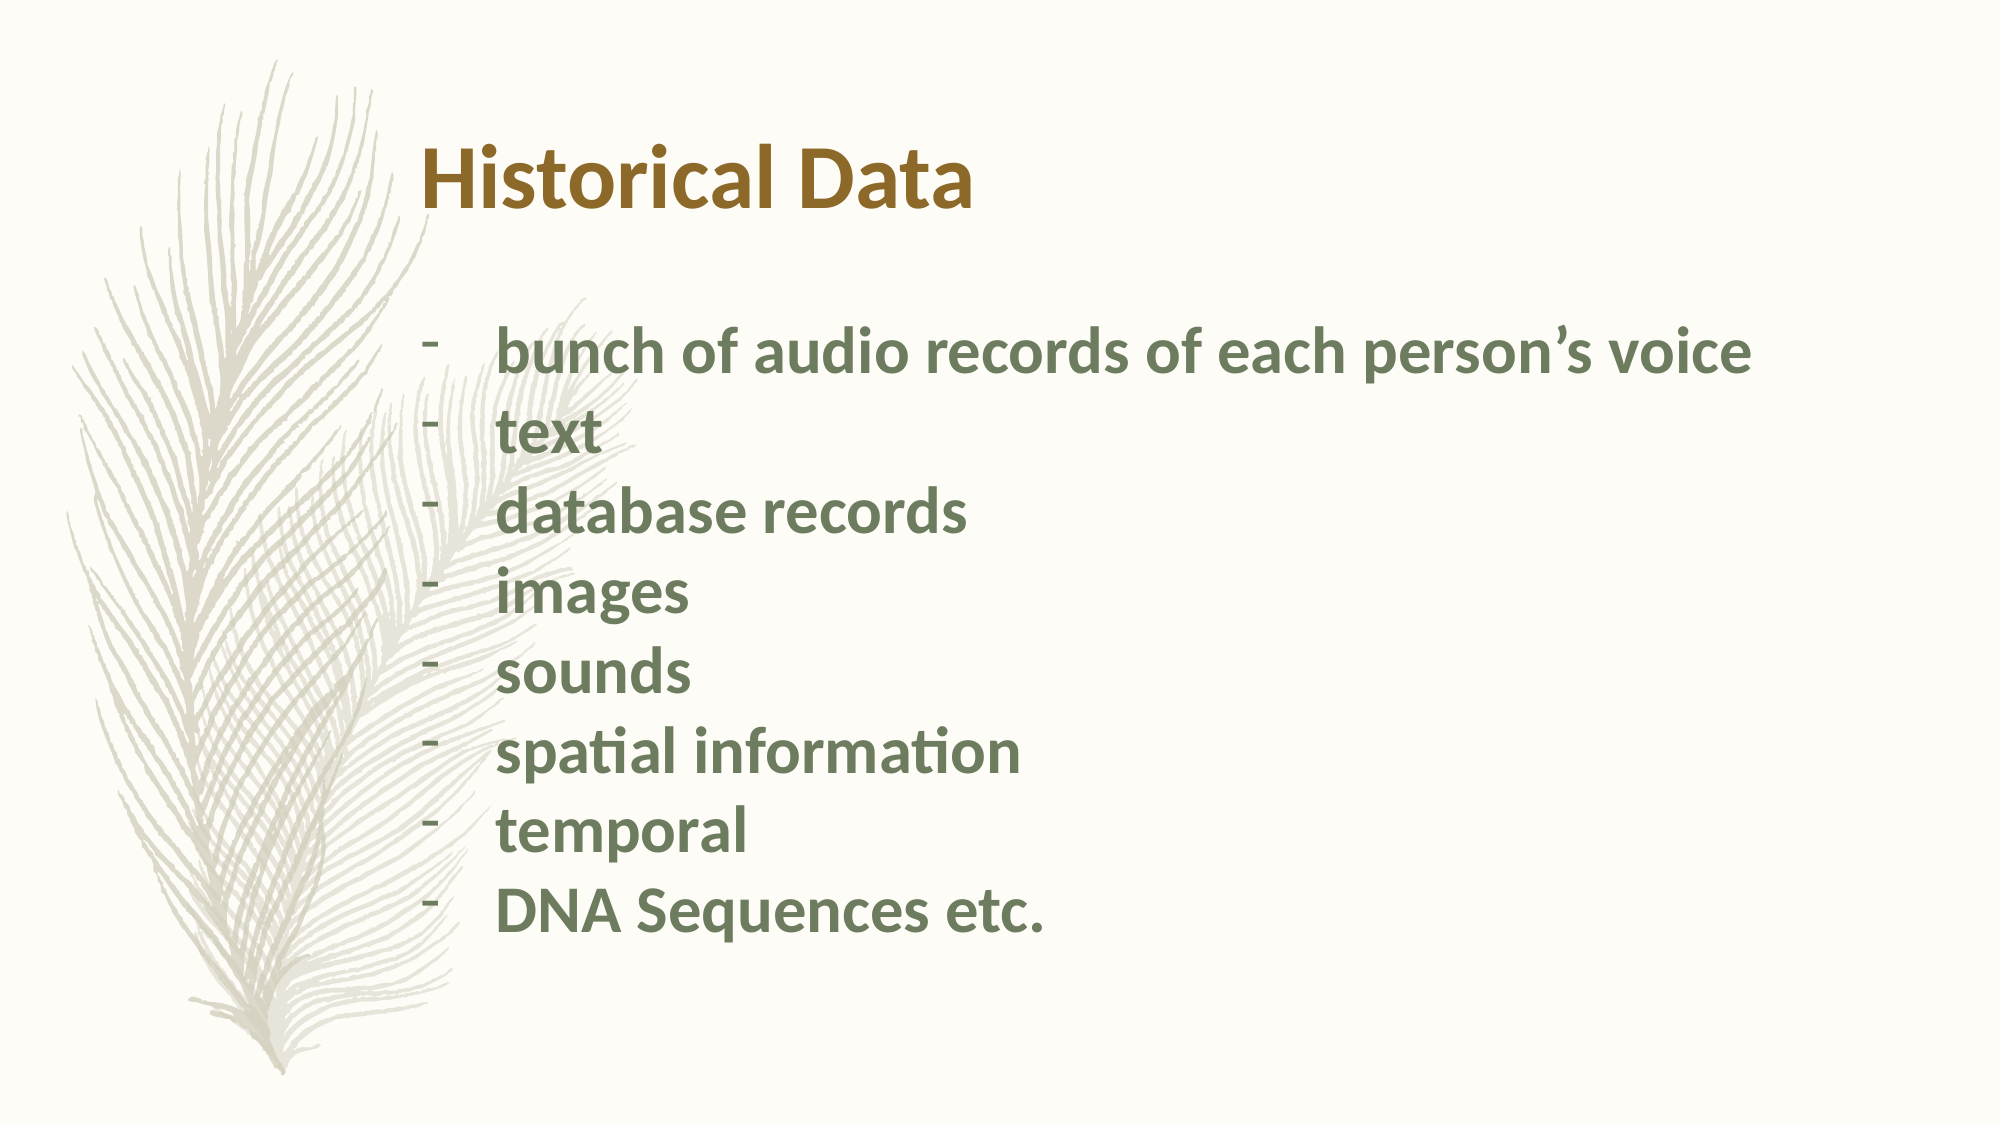

Historical Data
bunch of audio records of each person’s voice
text
database records
images
sounds
spatial information
temporal
DNA Sequences etc.